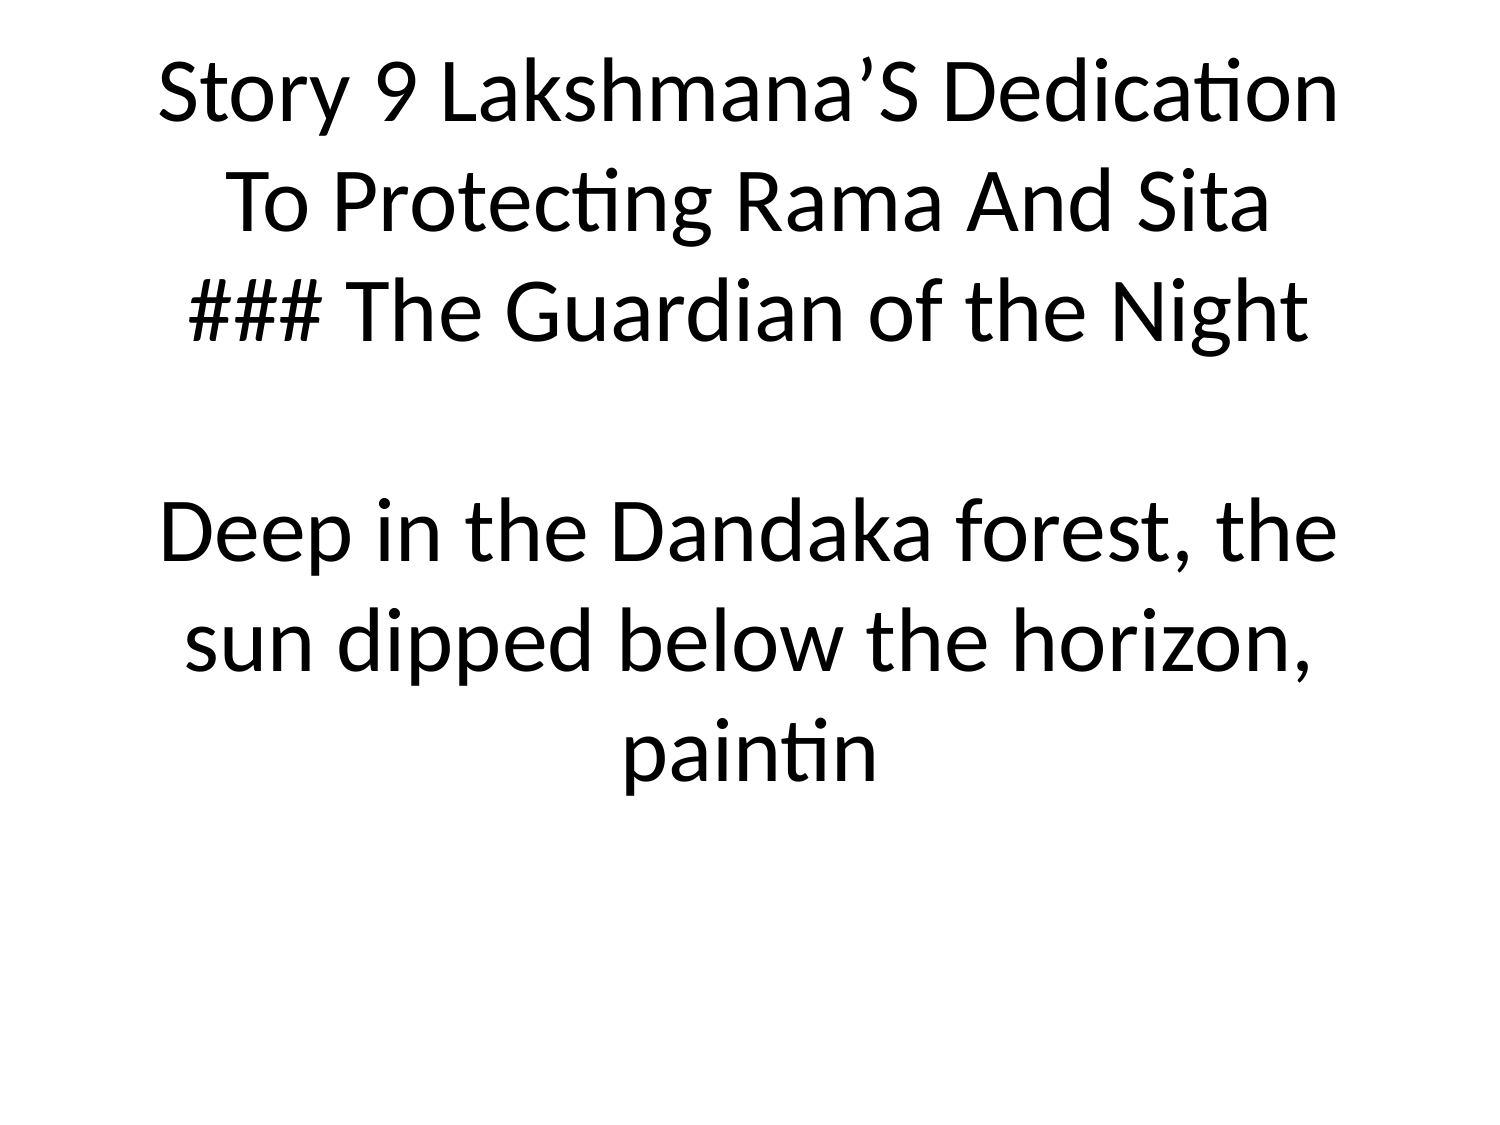

# Story 9 Lakshmana’S Dedication To Protecting Rama And Sita
### The Guardian of the Night

Deep in the Dandaka forest, the sun dipped below the horizon, paintin